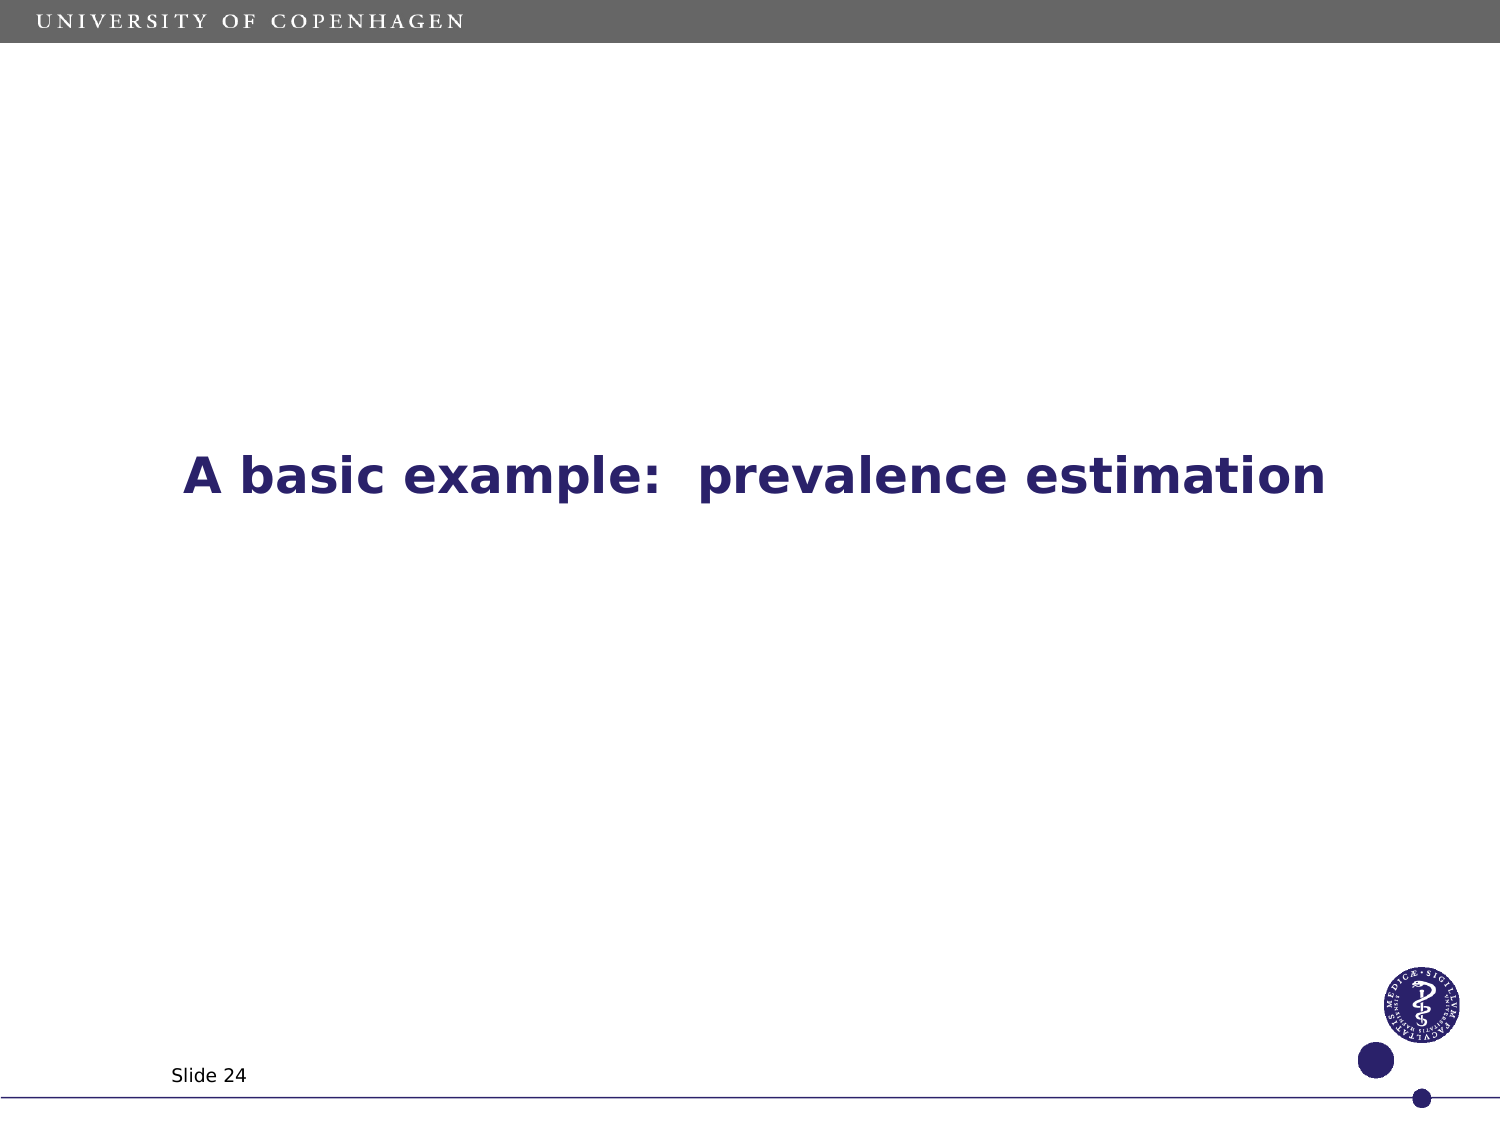

# A basic example:  prevalence estimation
Slide 24